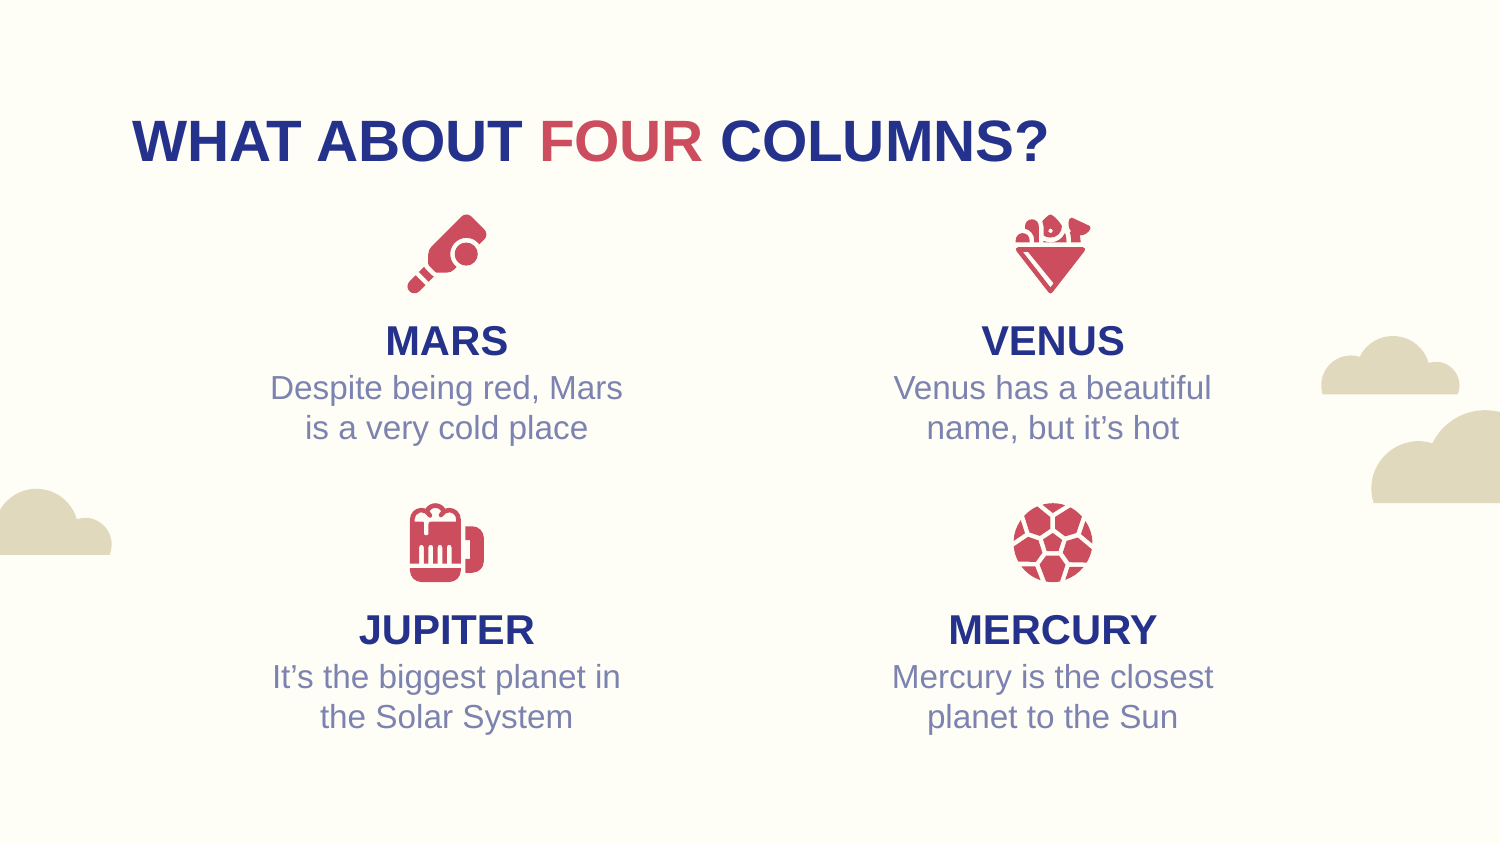

# WHAT ABOUT FOUR COLUMNS?

MARS
VENUS
Despite being red, Mars is a very cold place
Venus has a beautiful name, but it’s hot

JUPITER
MERCURY
It’s the biggest planet in the Solar System
Mercury is the closest planet to the Sun